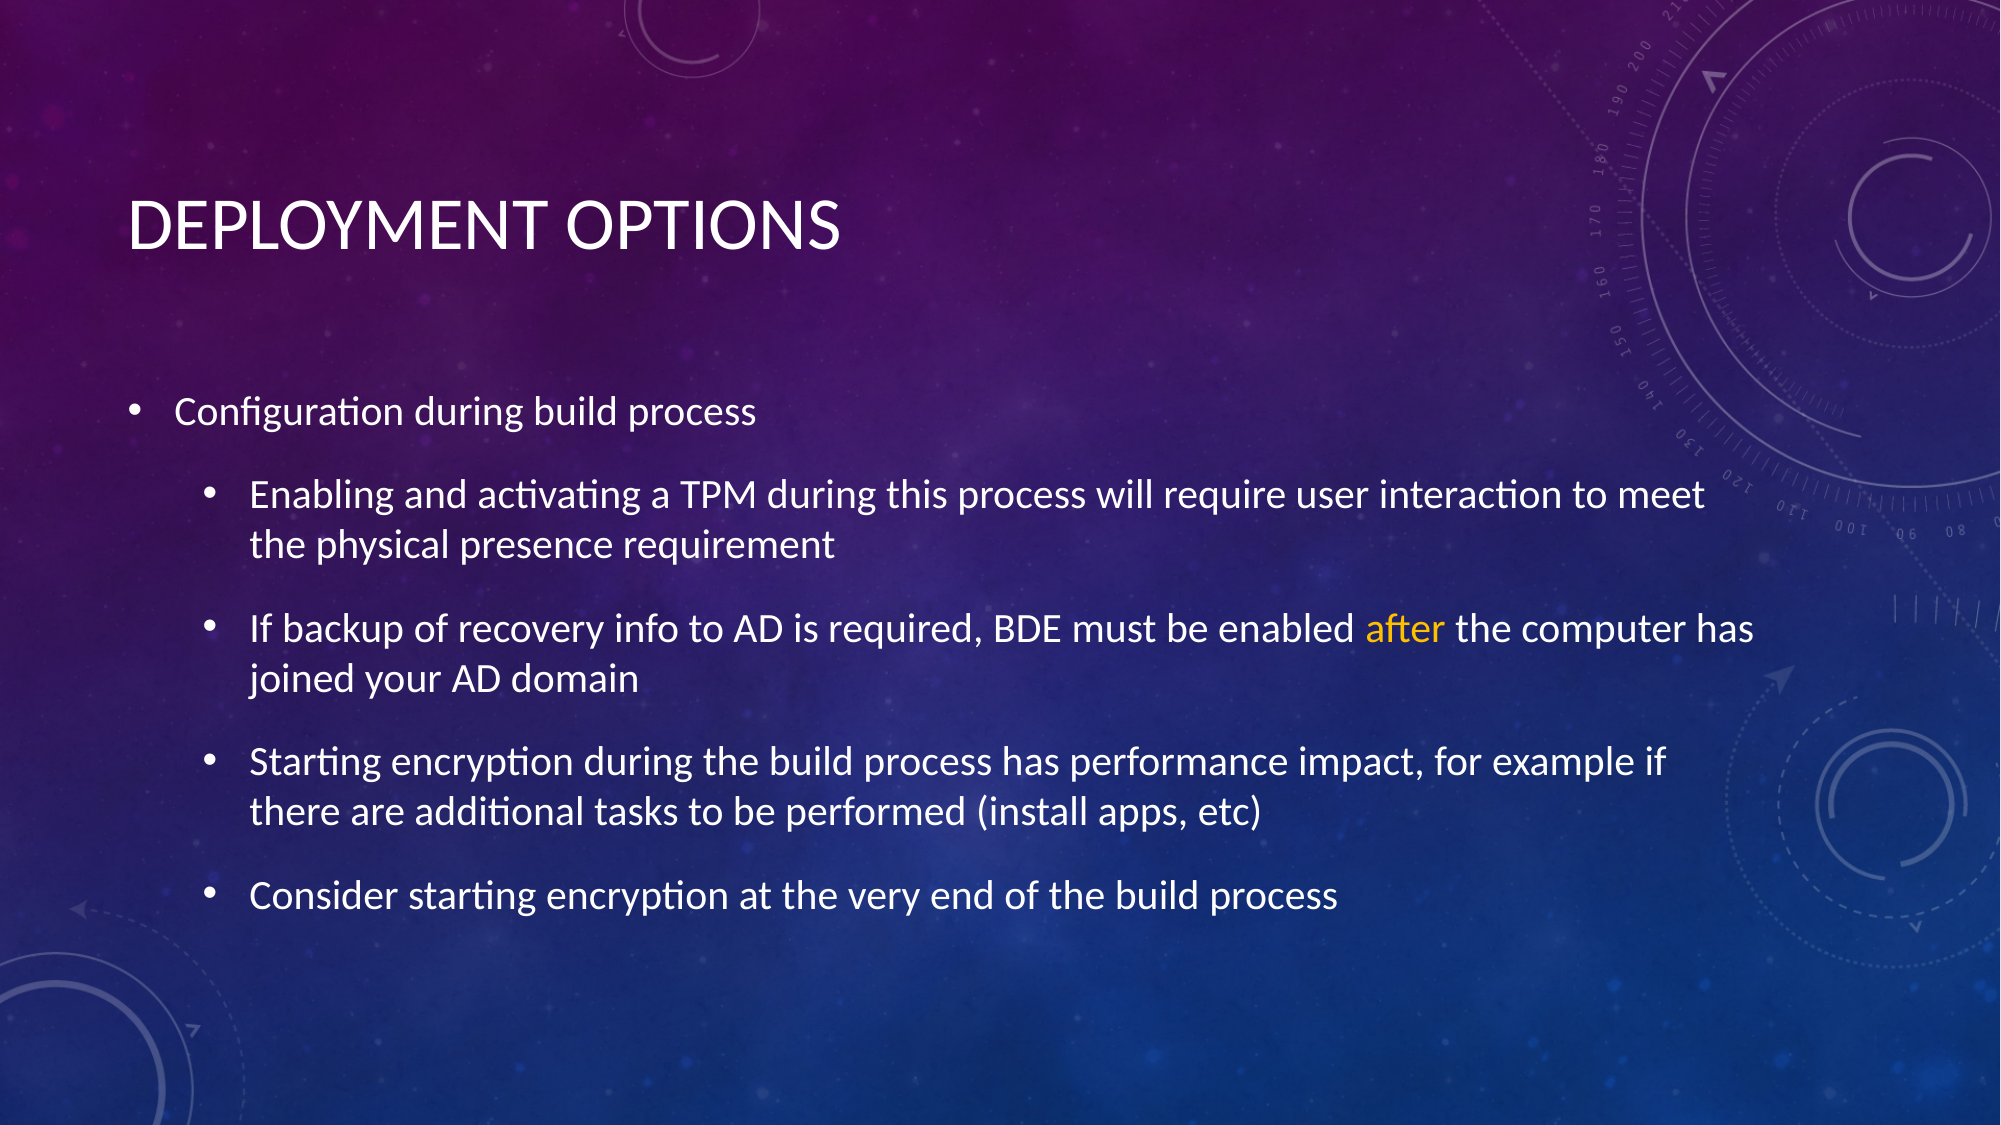

# Deployment Options
Configuration during build process
Enabling and activating a TPM during this process will require user interaction to meet the physical presence requirement
If backup of recovery info to AD is required, BDE must be enabled after the computer has joined your AD domain
Starting encryption during the build process has performance impact, for example if there are additional tasks to be performed (install apps, etc)
Consider starting encryption at the very end of the build process